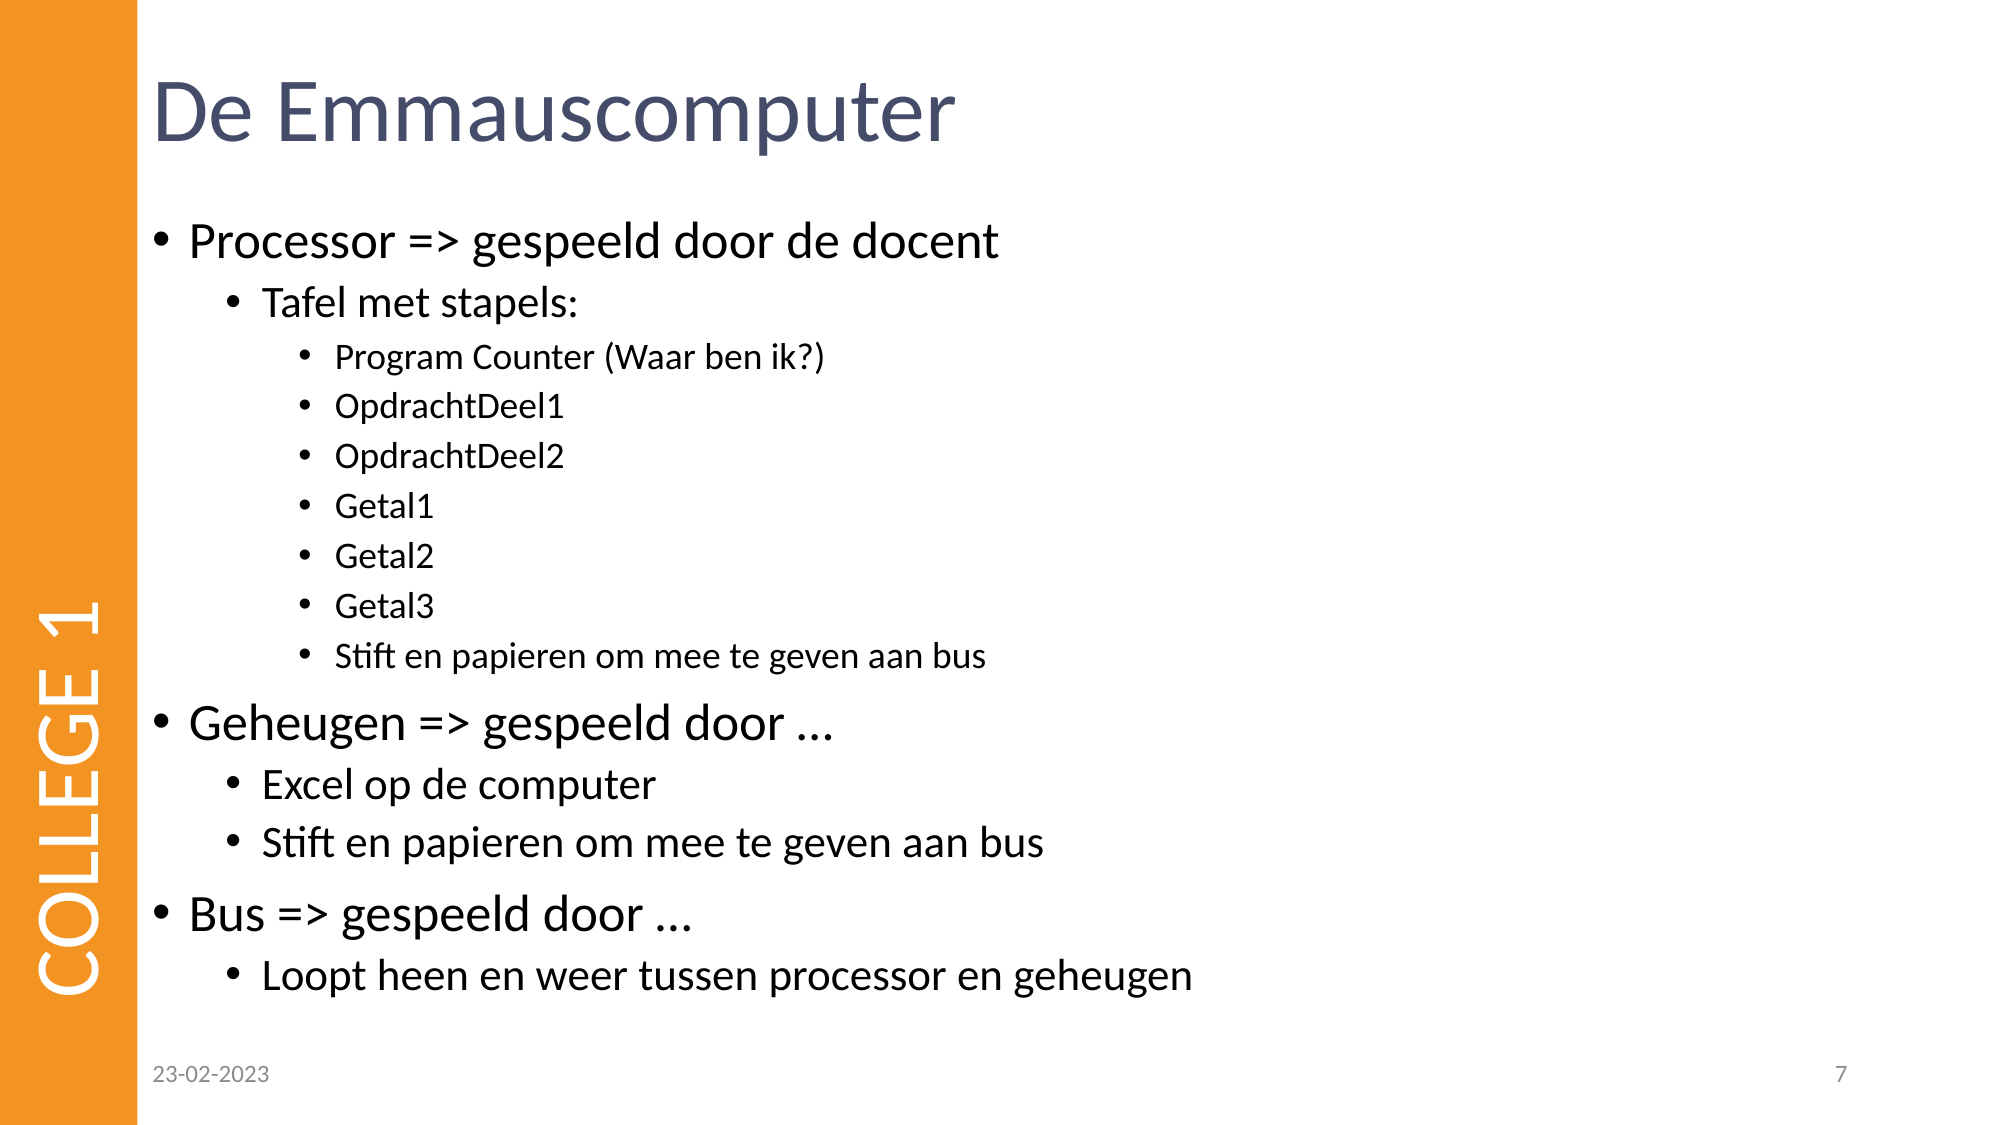

# De Emmauscomputer
Processor => gespeeld door de docent
Tafel met stapels:
Program Counter (Waar ben ik?)
OpdrachtDeel1
OpdrachtDeel2
Getal1
Getal2
Getal3
Stift en papieren om mee te geven aan bus
Geheugen => gespeeld door …
Excel op de computer
Stift en papieren om mee te geven aan bus
Bus => gespeeld door …
Loopt heen en weer tussen processor en geheugen

COLLEGE 1
23-02-2023

7